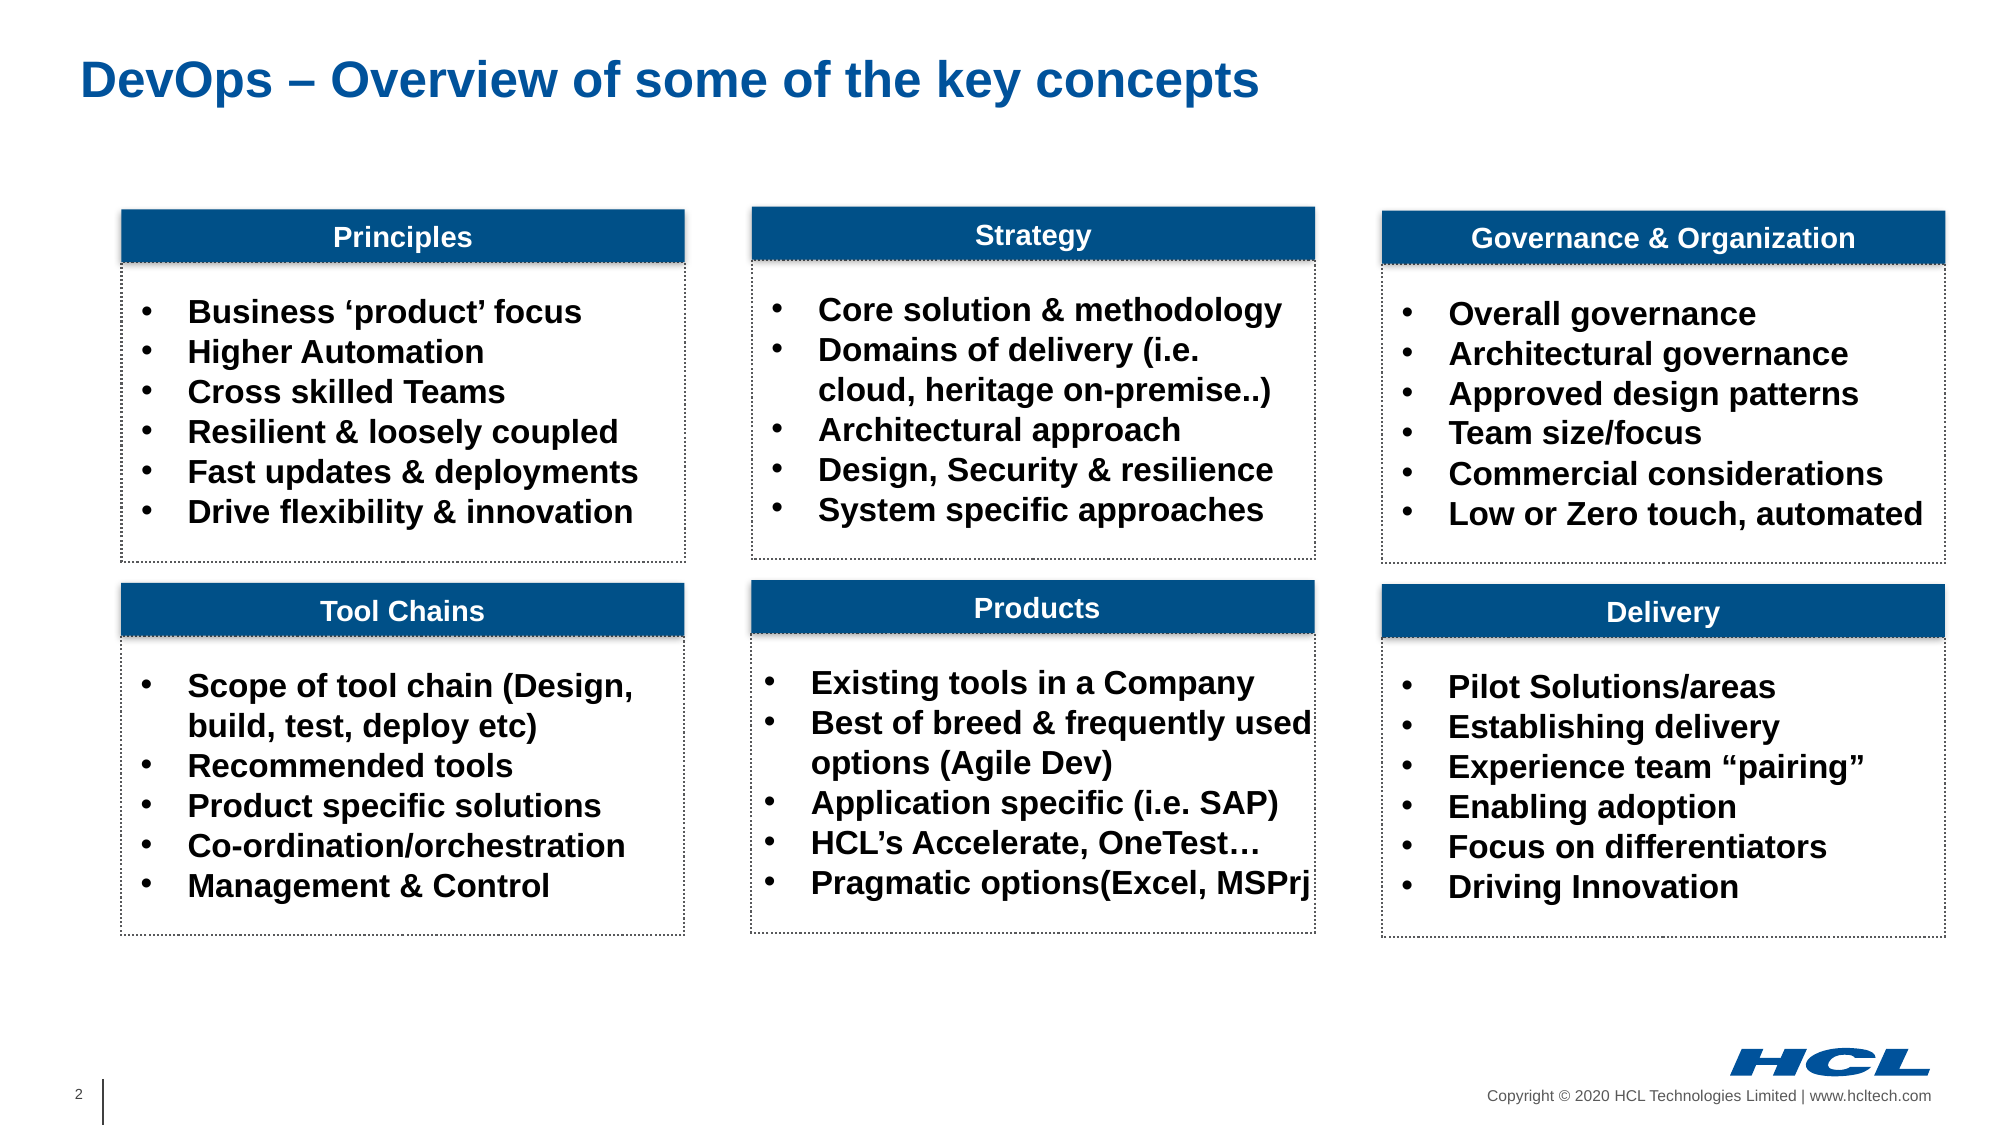

# DevOps – Overview of some of the key concepts
Strategy
Principles
Governance & Organization

Core solution & methodology
Domains of delivery (i.e. cloud, heritage on-premise..)
Architectural approach
Design, Security & resilience
System specific approaches

Business ‘product’ focus
Higher Automation
Cross skilled Teams
Resilient & loosely coupled
Fast updates & deployments
Drive flexibility & innovation

Overall governance
Architectural governance
Approved design patterns
Team size/focus
Commercial considerations
Low or Zero touch, automated

 Products
Tool Chains
Delivery

Existing tools in a Company
Best of breed & frequently used options (Agile Dev)
Application specific (i.e. SAP)
HCL’s Accelerate, OneTest…
Pragmatic options(Excel, MSPrj
Scope of tool chain (Design, build, test, deploy etc)
Recommended tools
Product specific solutions
Co-ordination/orchestration
Management & Control

Pilot Solutions/areas
Establishing delivery
Experience team “pairing”
Enabling adoption
Focus on differentiators
Driving Innovation